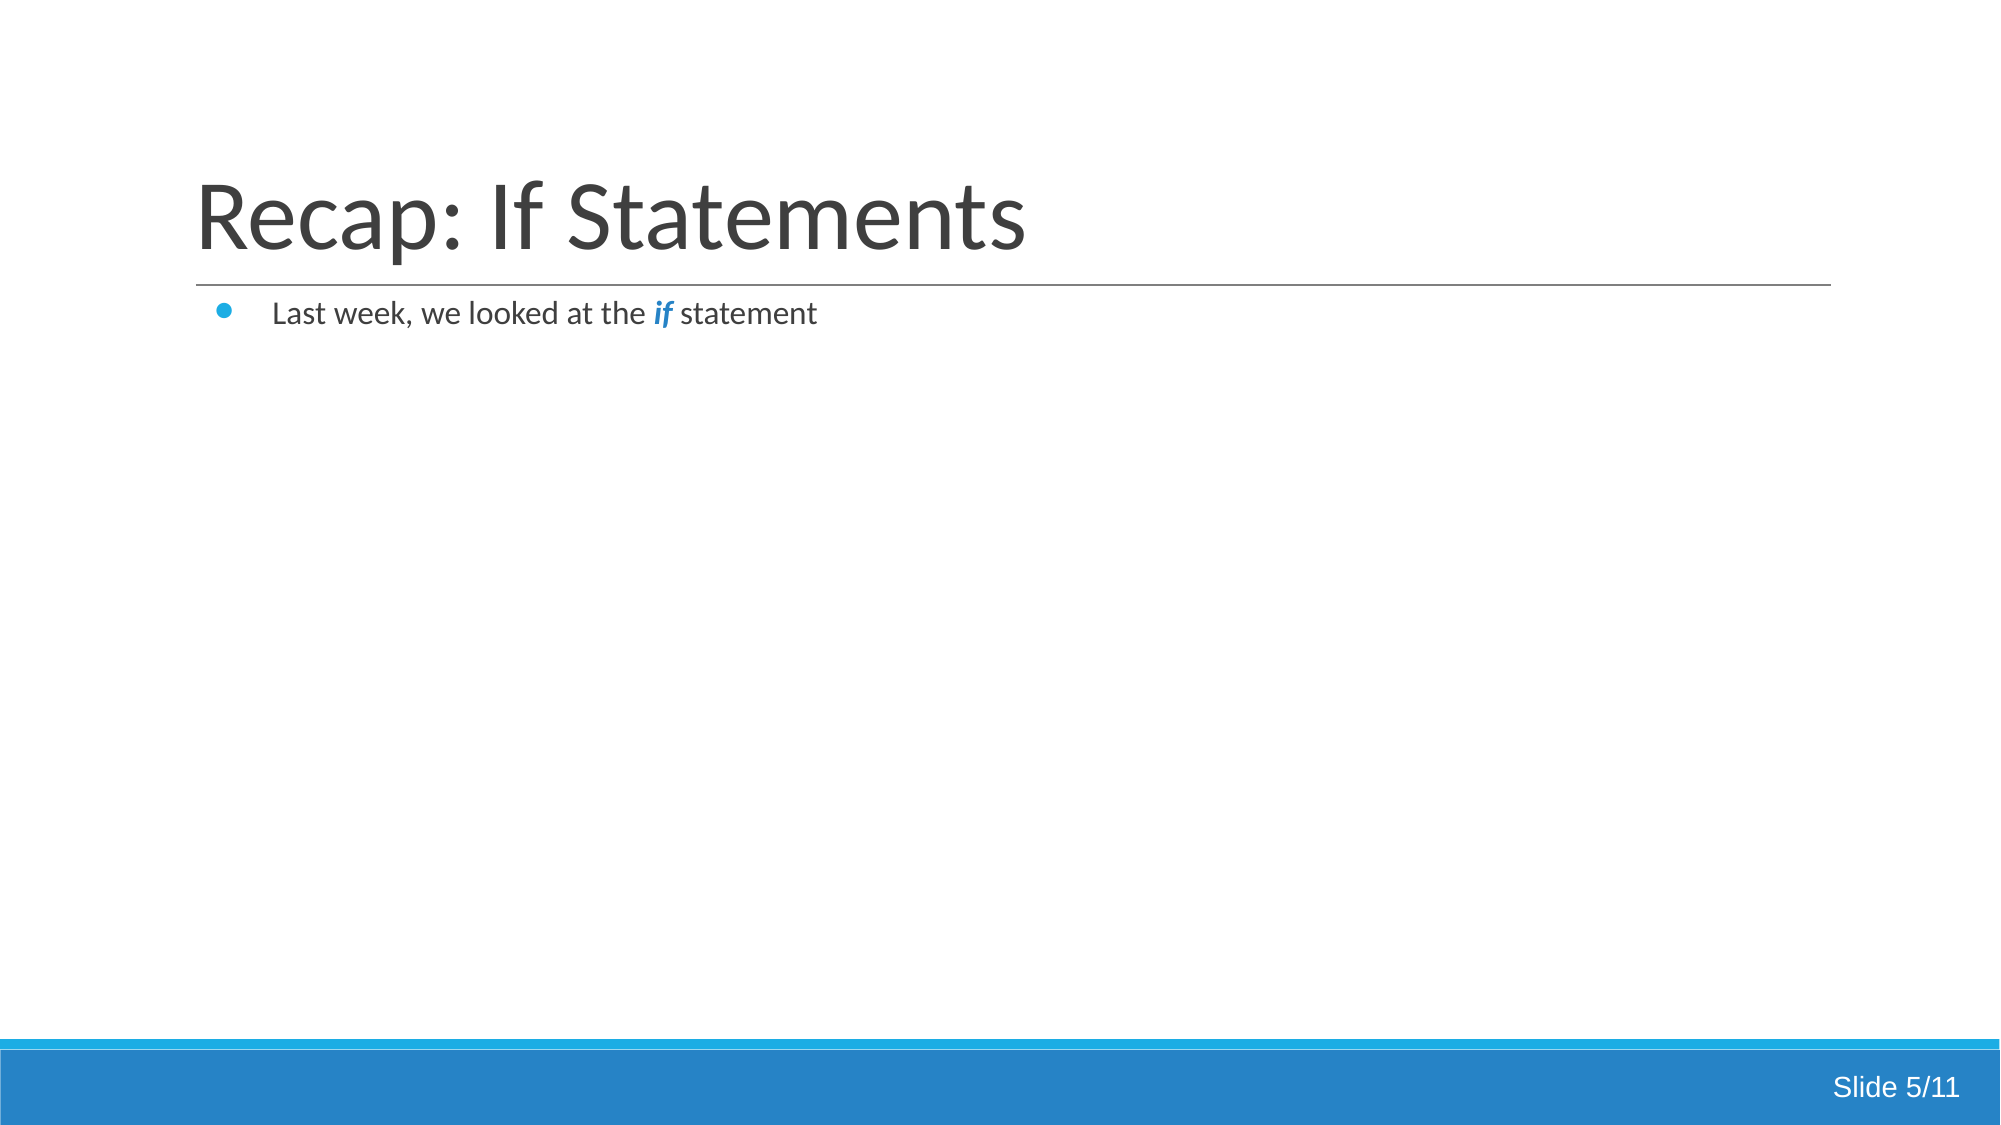

# Recap: If Statements
Last week, we looked at the if statement

Slide 5/11